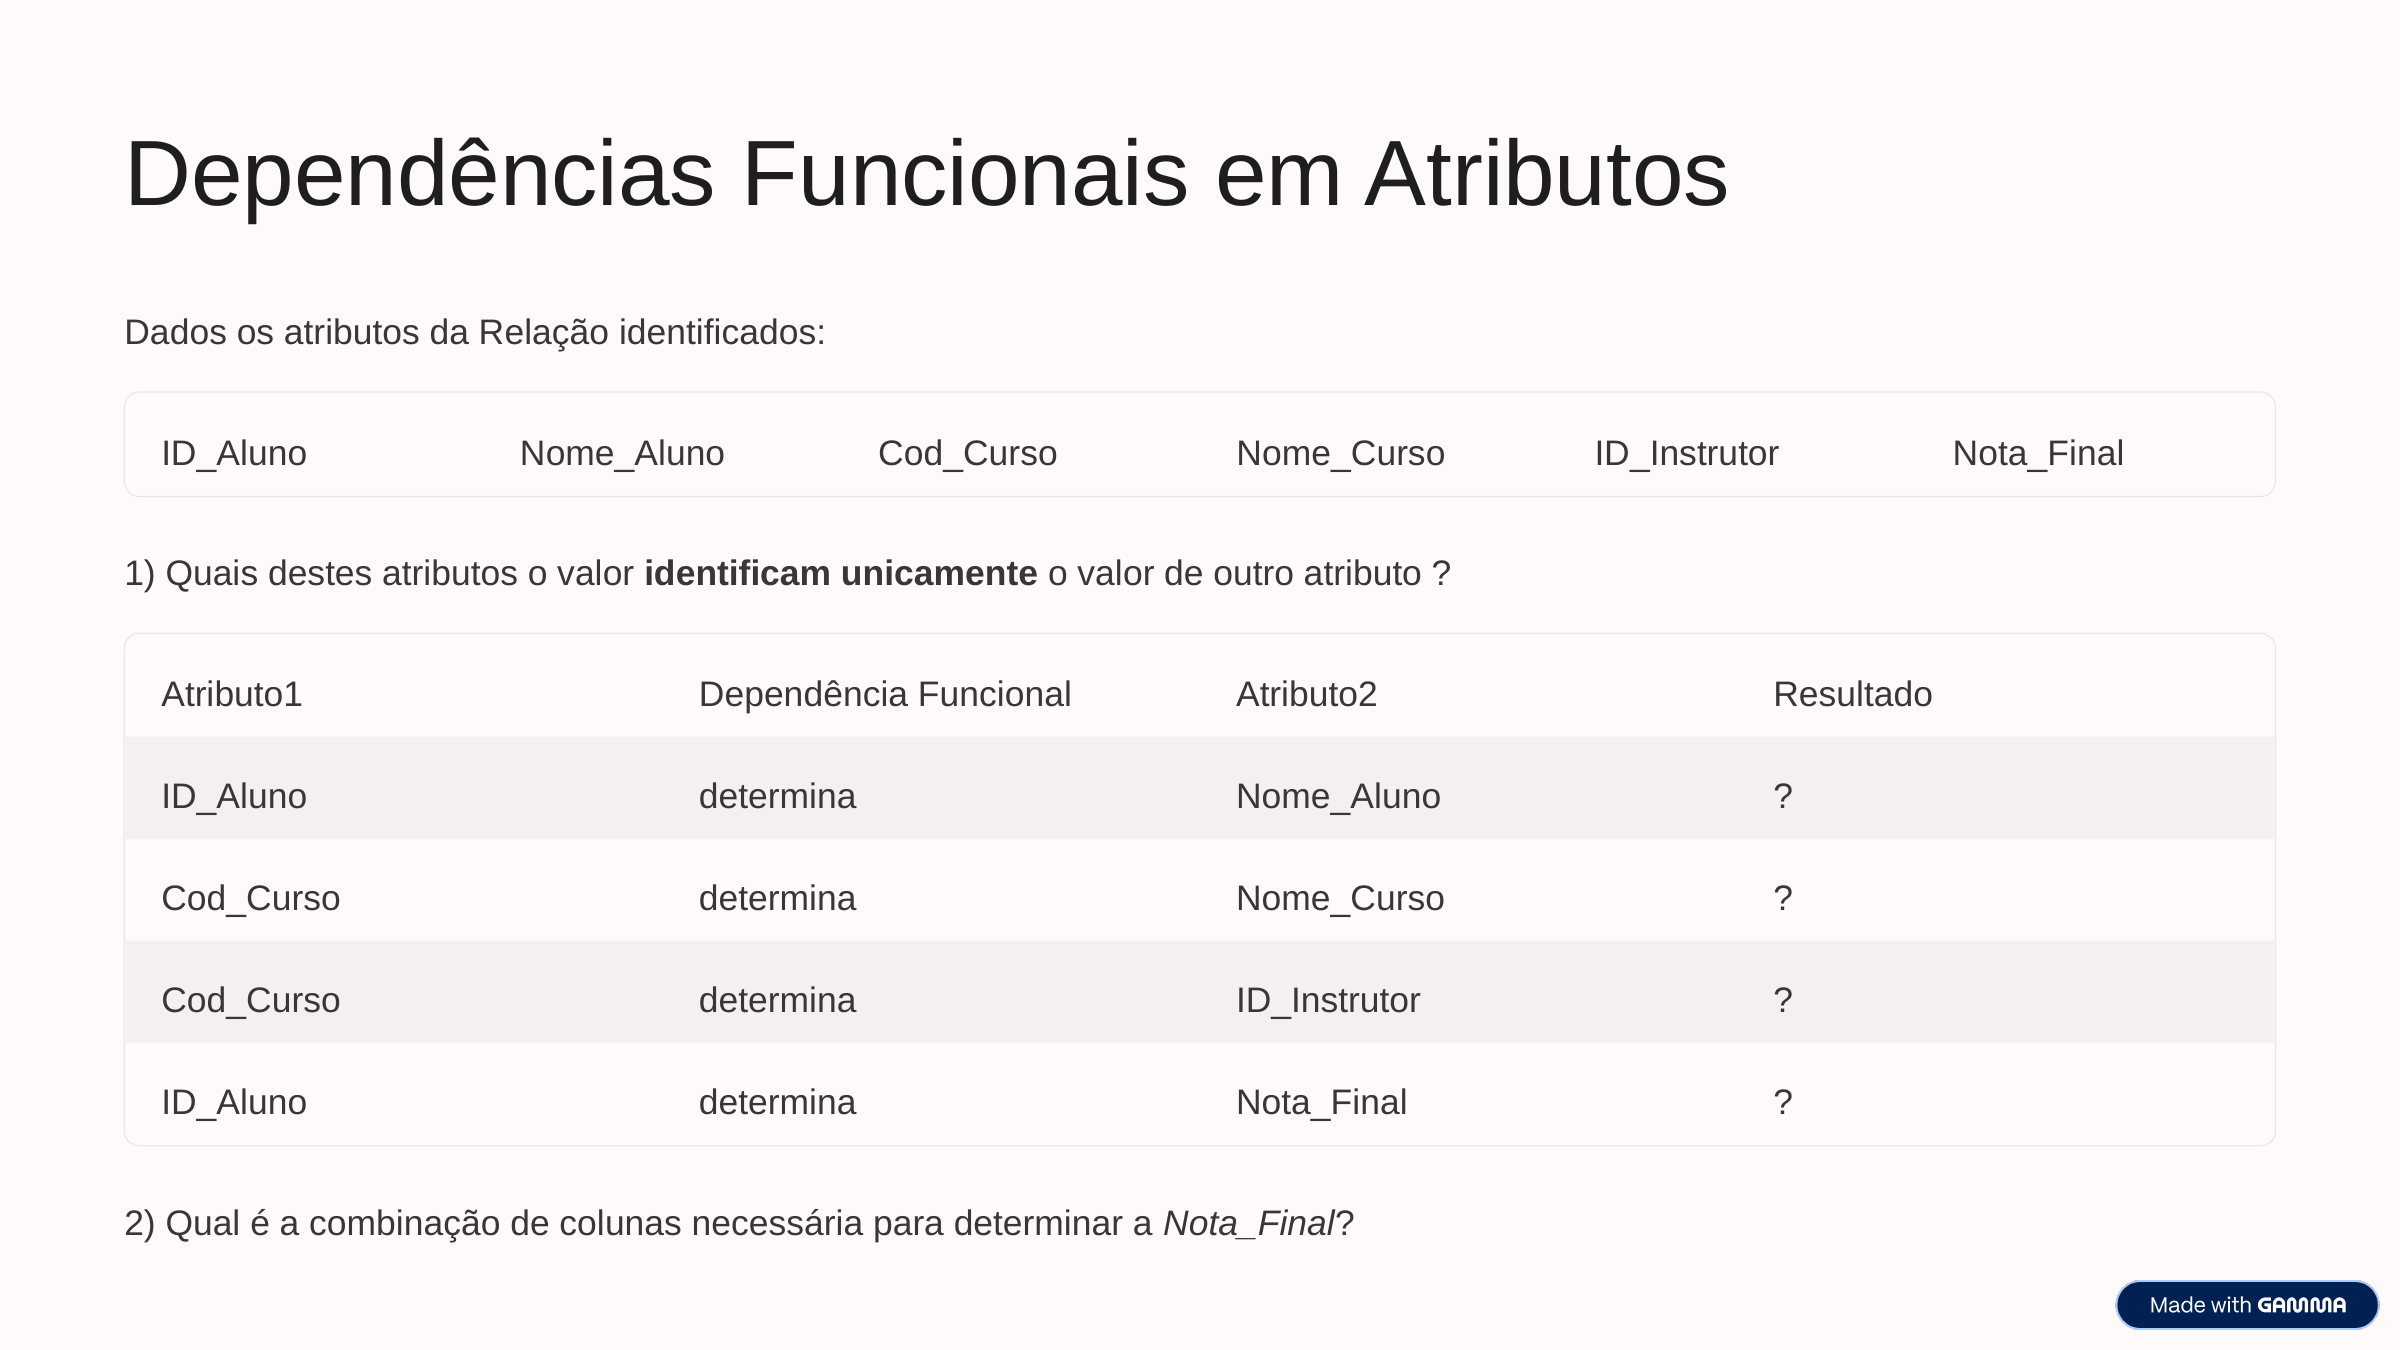

Dependências Funcionais em Atributos
Dados os atributos da Relação identificados:

ID_Aluno
Nome_Aluno
Cod_Curso
Nome_Curso
ID_Instrutor
Nota_Final
1) Quais destes atributos o valor identificam unicamente o valor de outro atributo ?

Atributo1
Dependência Funcional
Atributo2
Resultado

ID_Aluno
determina
Nome_Aluno
?

Cod_Curso
determina
Nome_Curso
?

Cod_Curso
determina
ID_Instrutor
?

ID_Aluno
determina
Nota_Final
?
2) Qual é a combinação de colunas necessária para determinar a Nota_Final?